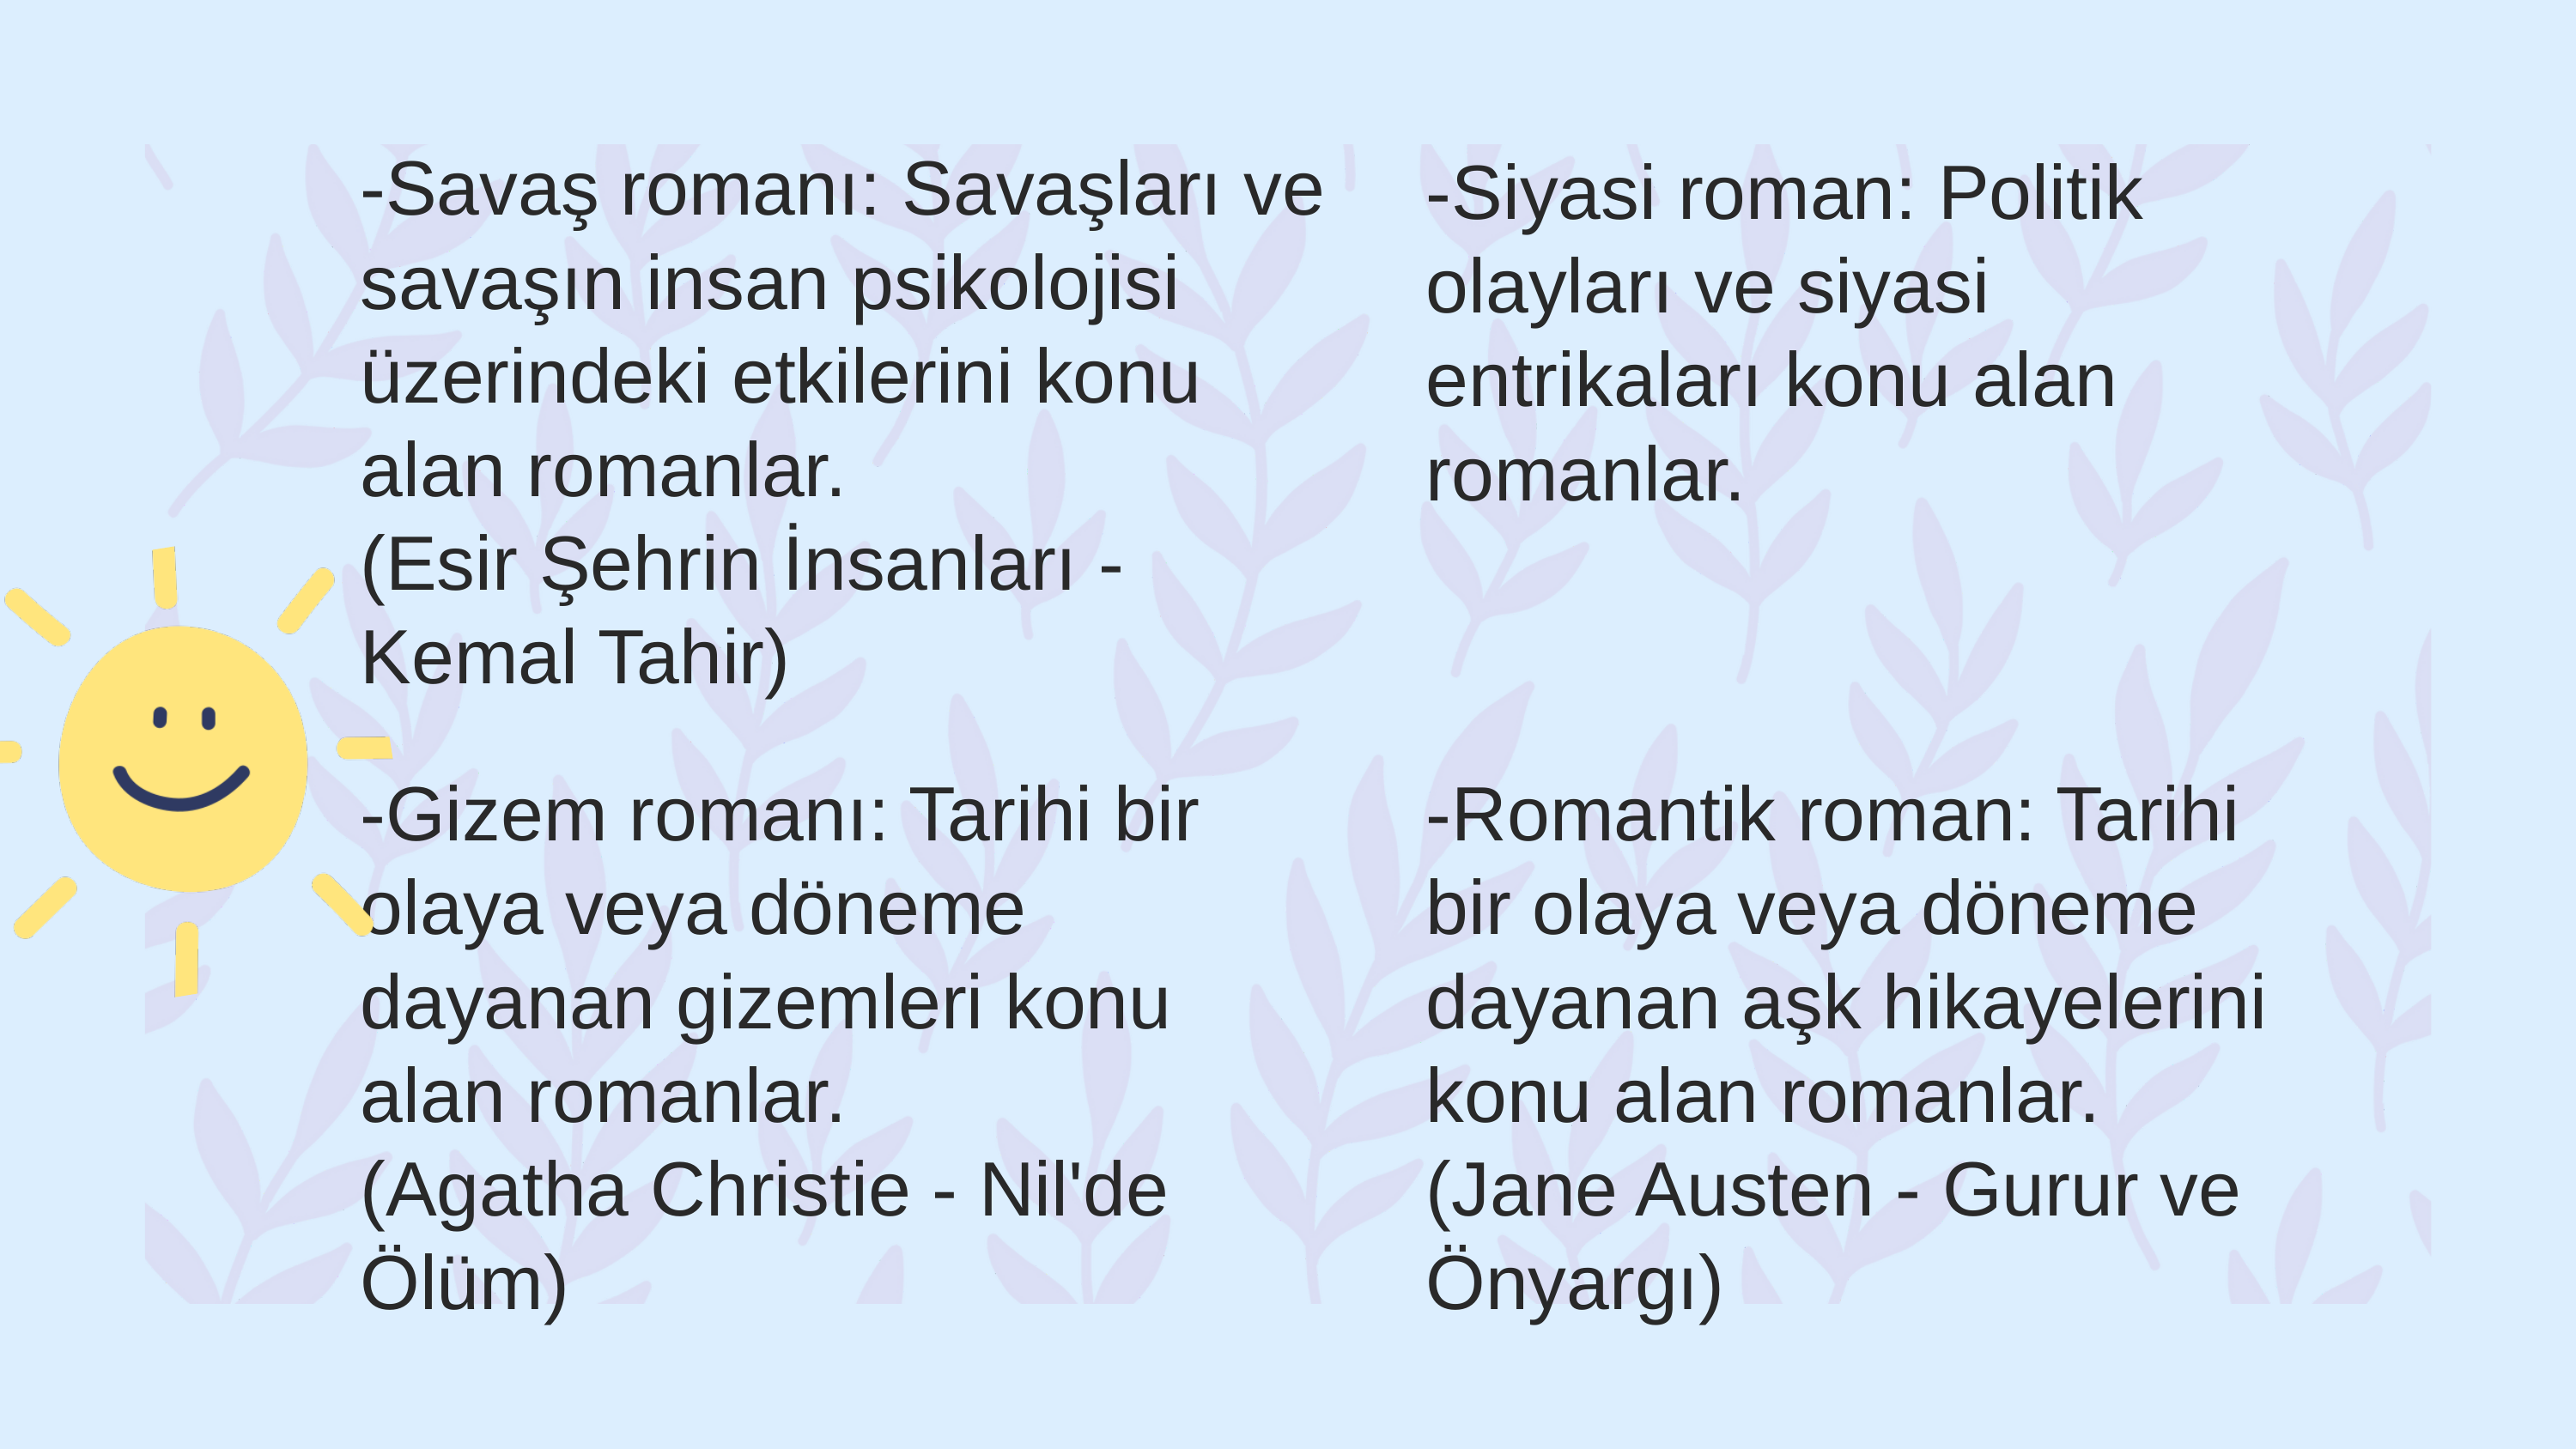

-Savaş romanı: Savaşları ve savaşın insan psikolojisi üzerindeki etkilerini konu alan romanlar.
(Esir Şehrin İnsanları - Kemal Tahir)
-Siyasi roman: Politik olayları ve siyasi entrikaları konu alan romanlar.

-Gizem romanı: Tarihi bir olaya veya döneme dayanan gizemleri konu alan romanlar.
(Agatha Christie - Nil'de Ölüm)
-Romantik roman: Tarihi bir olaya veya döneme dayanan aşk hikayelerini konu alan romanlar.
(Jane Austen - Gurur ve Önyargı)